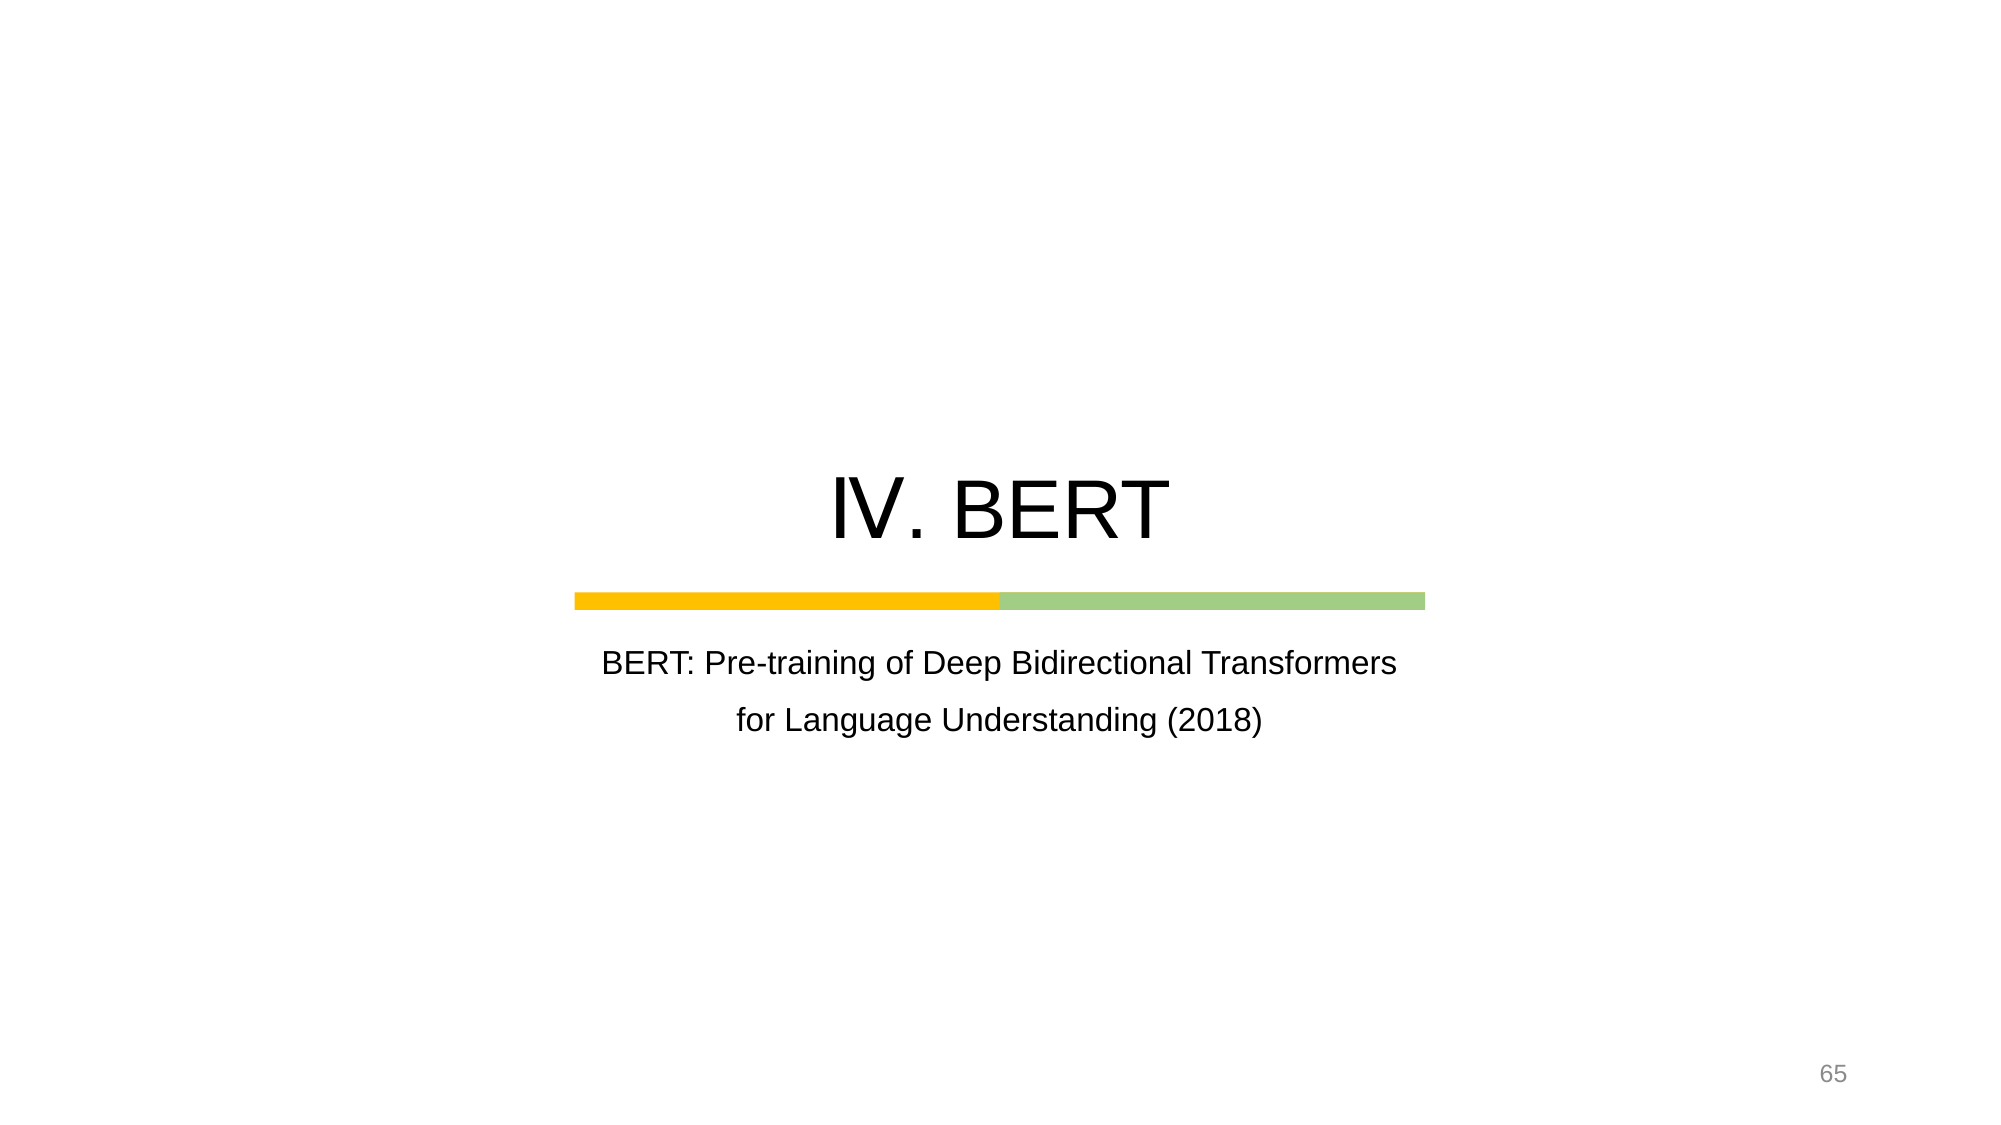

# Ⅳ. BERT

BERT: Pre-training of Deep Bidirectional Transformers
for Language Understanding (2018)
65